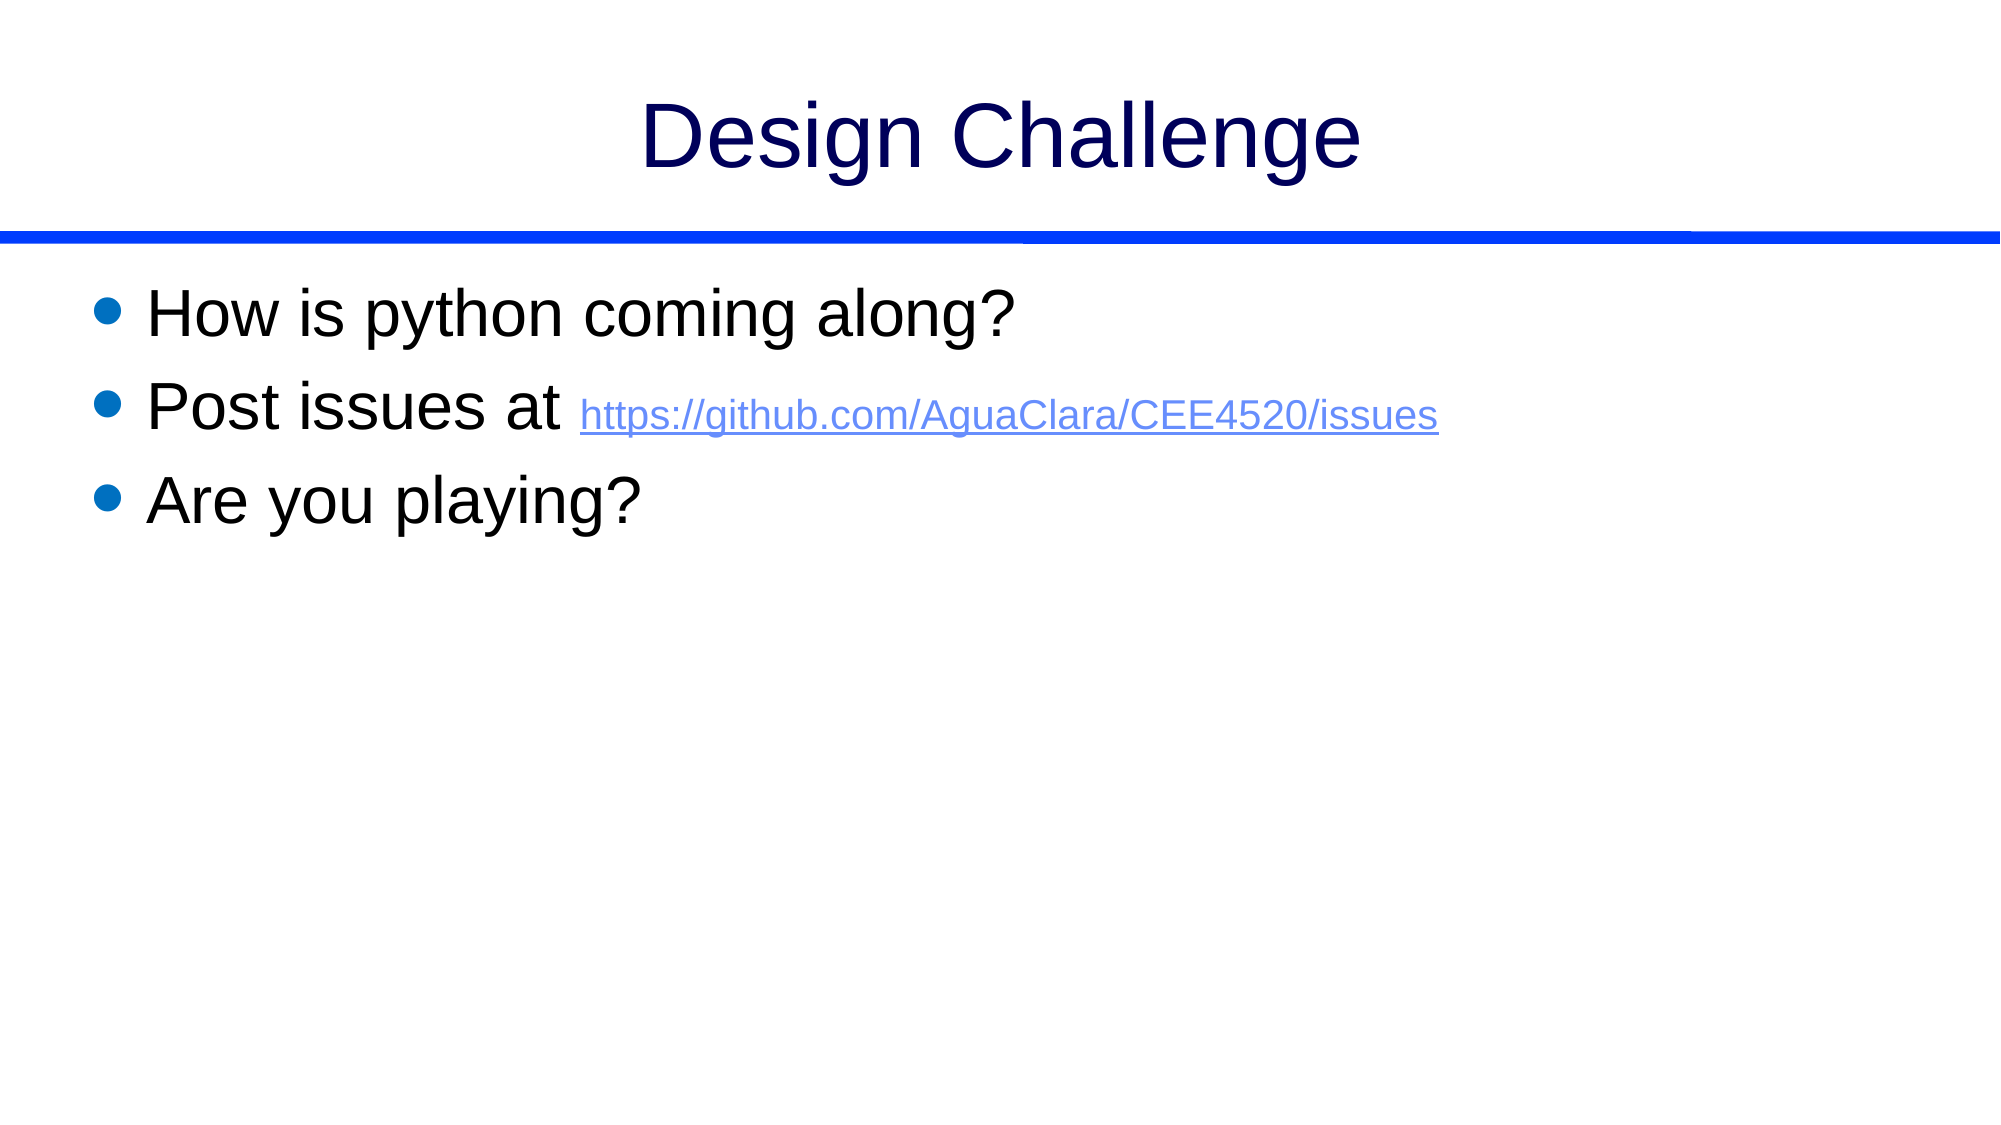

# Design Challenge
How is python coming along?
Post issues at https://github.com/AguaClara/CEE4520/issues
Are you playing?